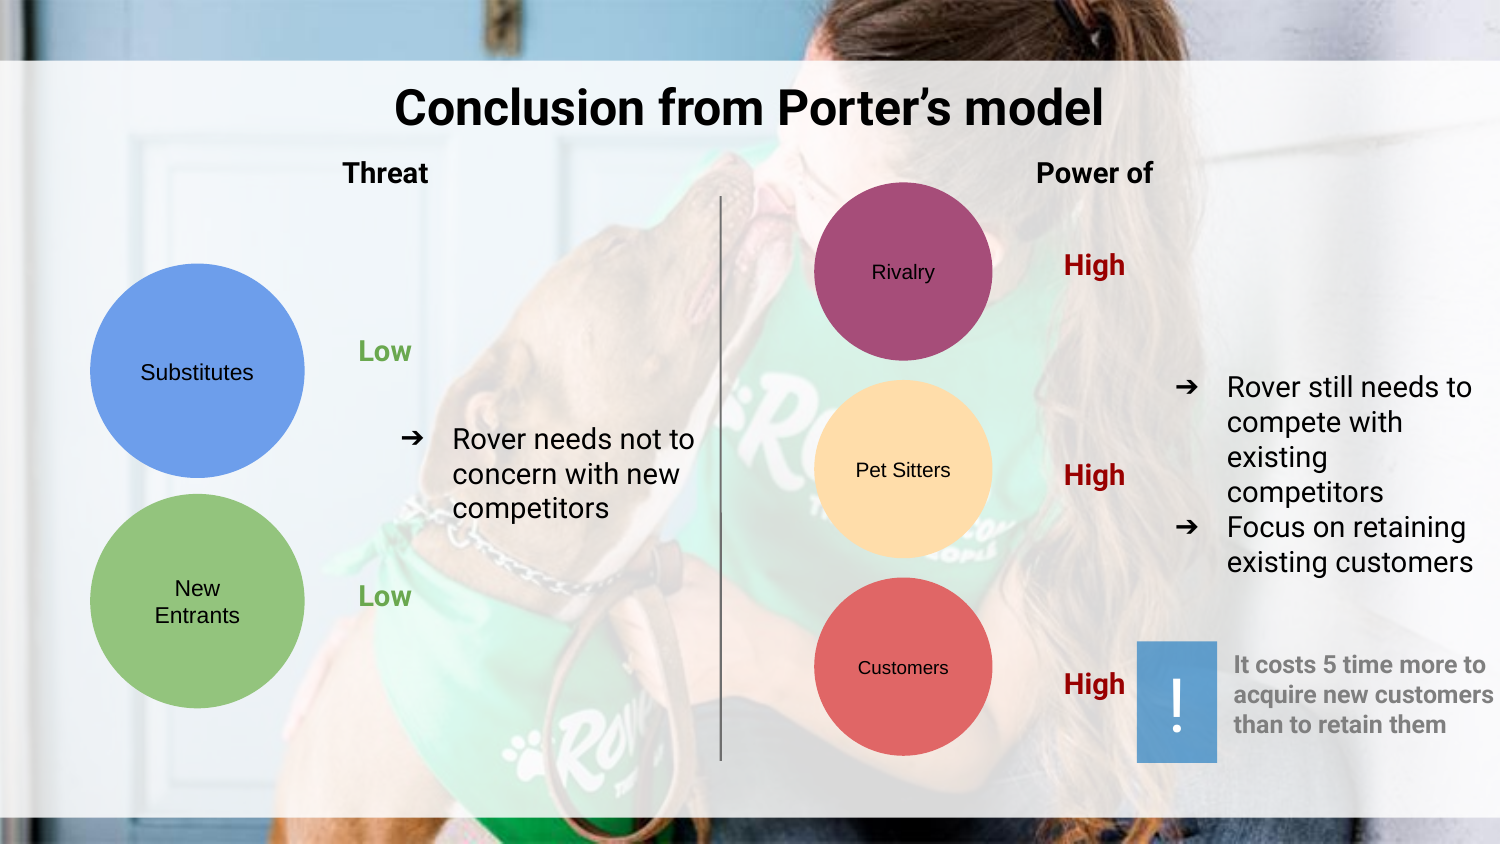

Conclusion from Porter’s model

Threat
Power of

Rivalry
High

High

High
Substitutes
Low

Low
Rover still needs to compete with existing competitors
Focus on retaining existing customers
Pet Sitters
Rover needs not to concern with new competitors
New Entrants
Customers
!
It costs 5 time more to acquire new customers than to retain them